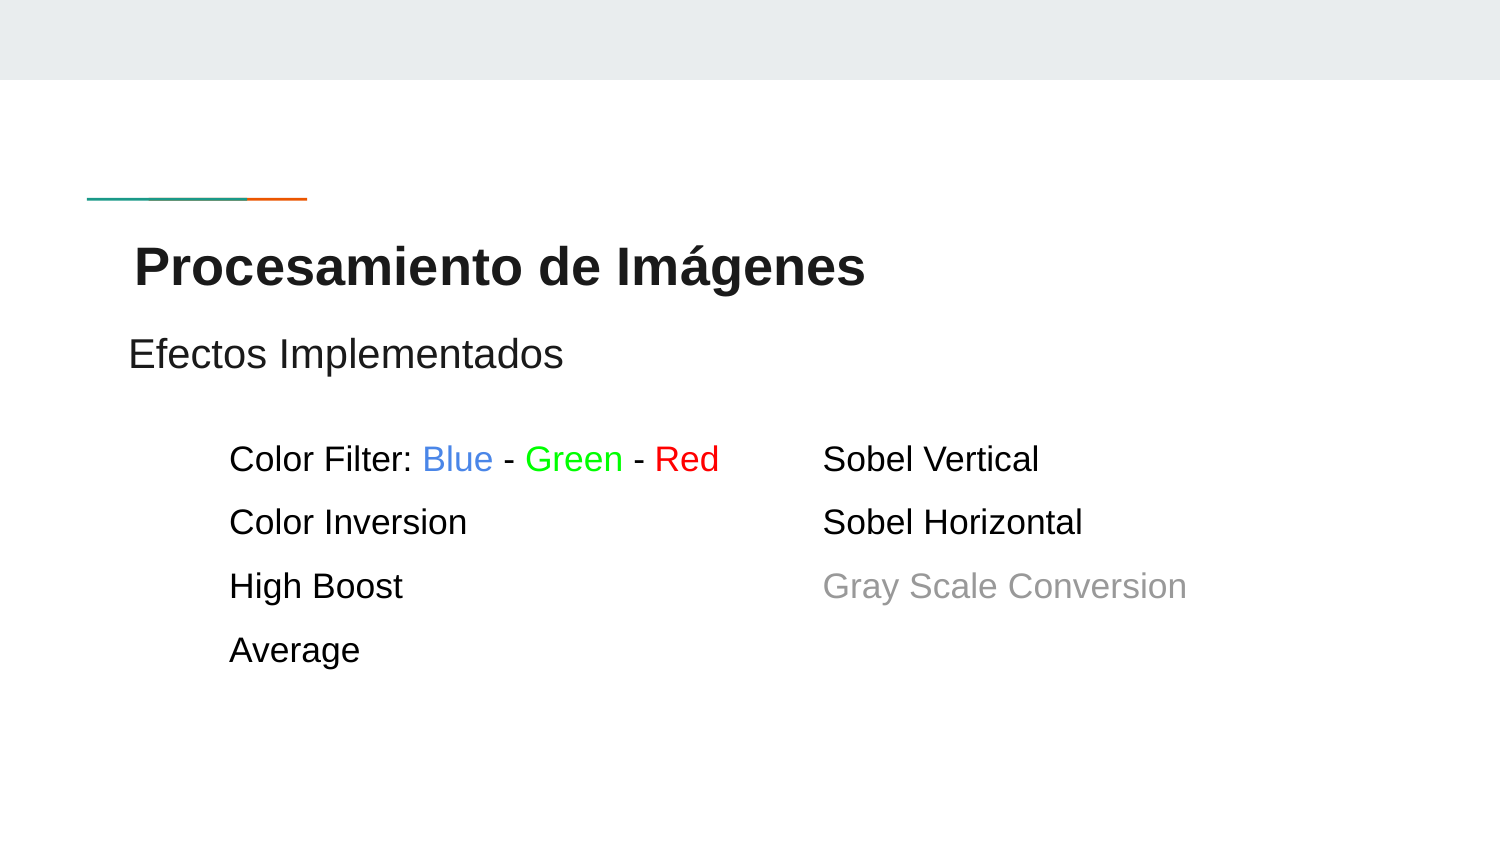

# Procesamiento de Imágenes
Efectos Implementados
Color Filter: Blue - Green - Red
Color Inversion
High Boost
Average

Sobel Vertical
Sobel Horizontal
Gray Scale Conversion